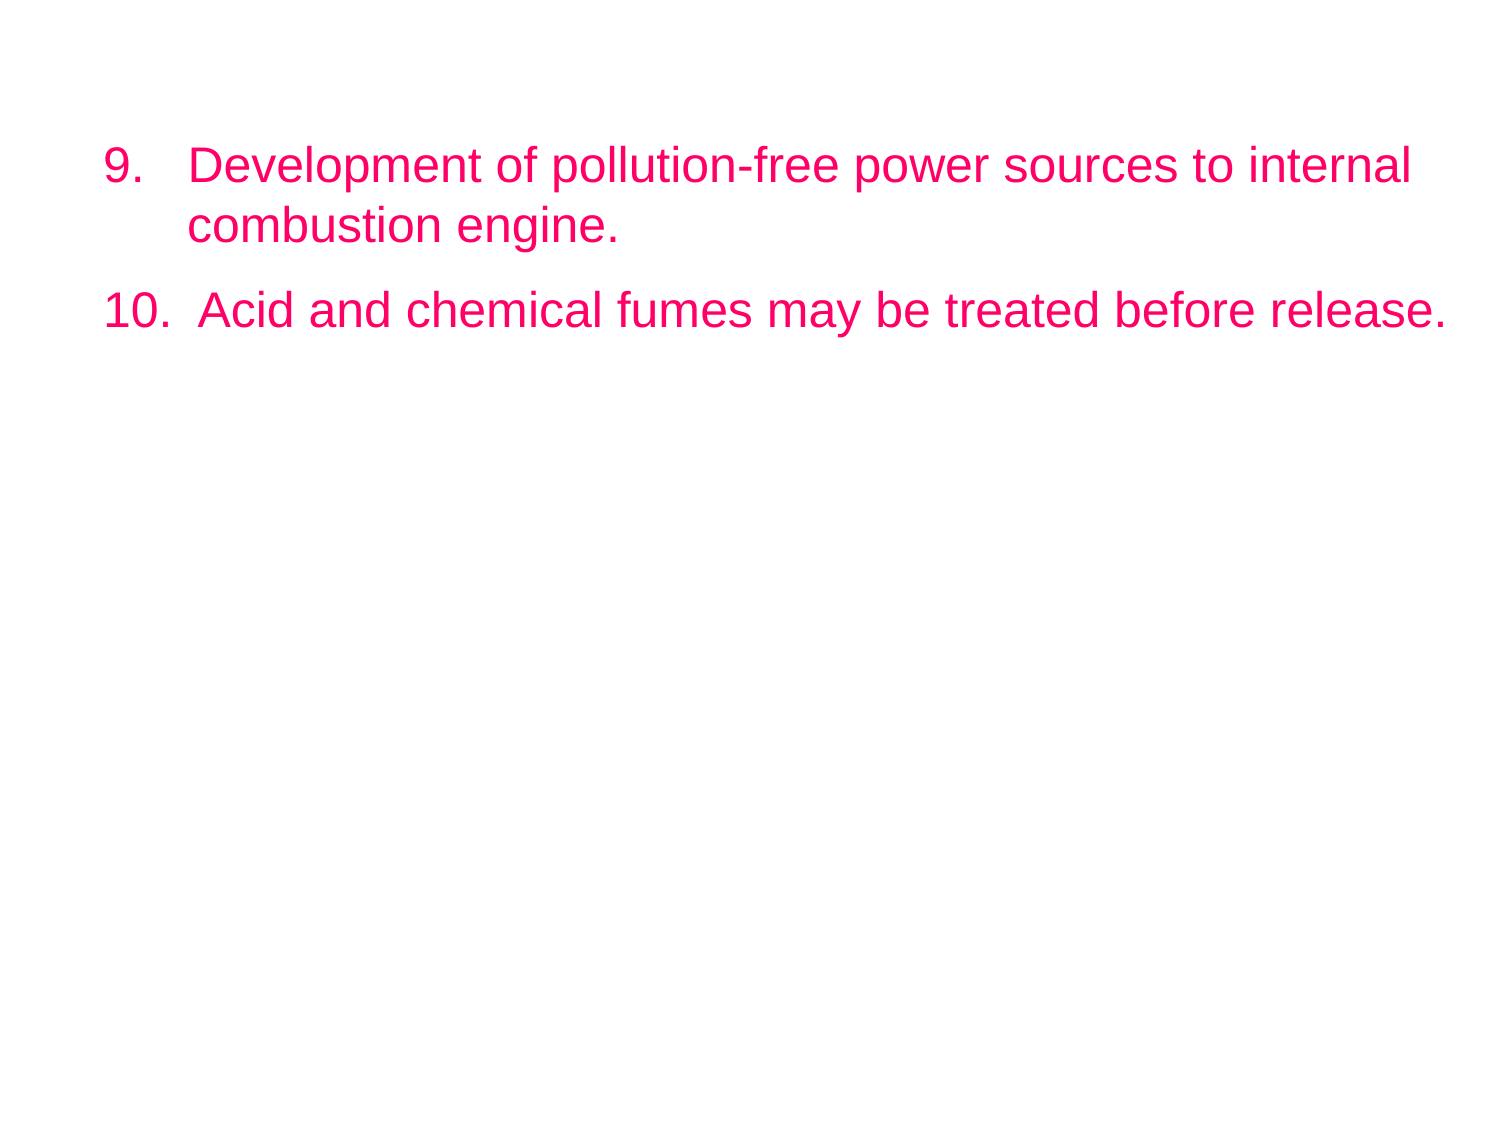

Development of pollution-free power sources to internal
      combustion engine.
10.  Acid and chemical fumes may be treated before release.